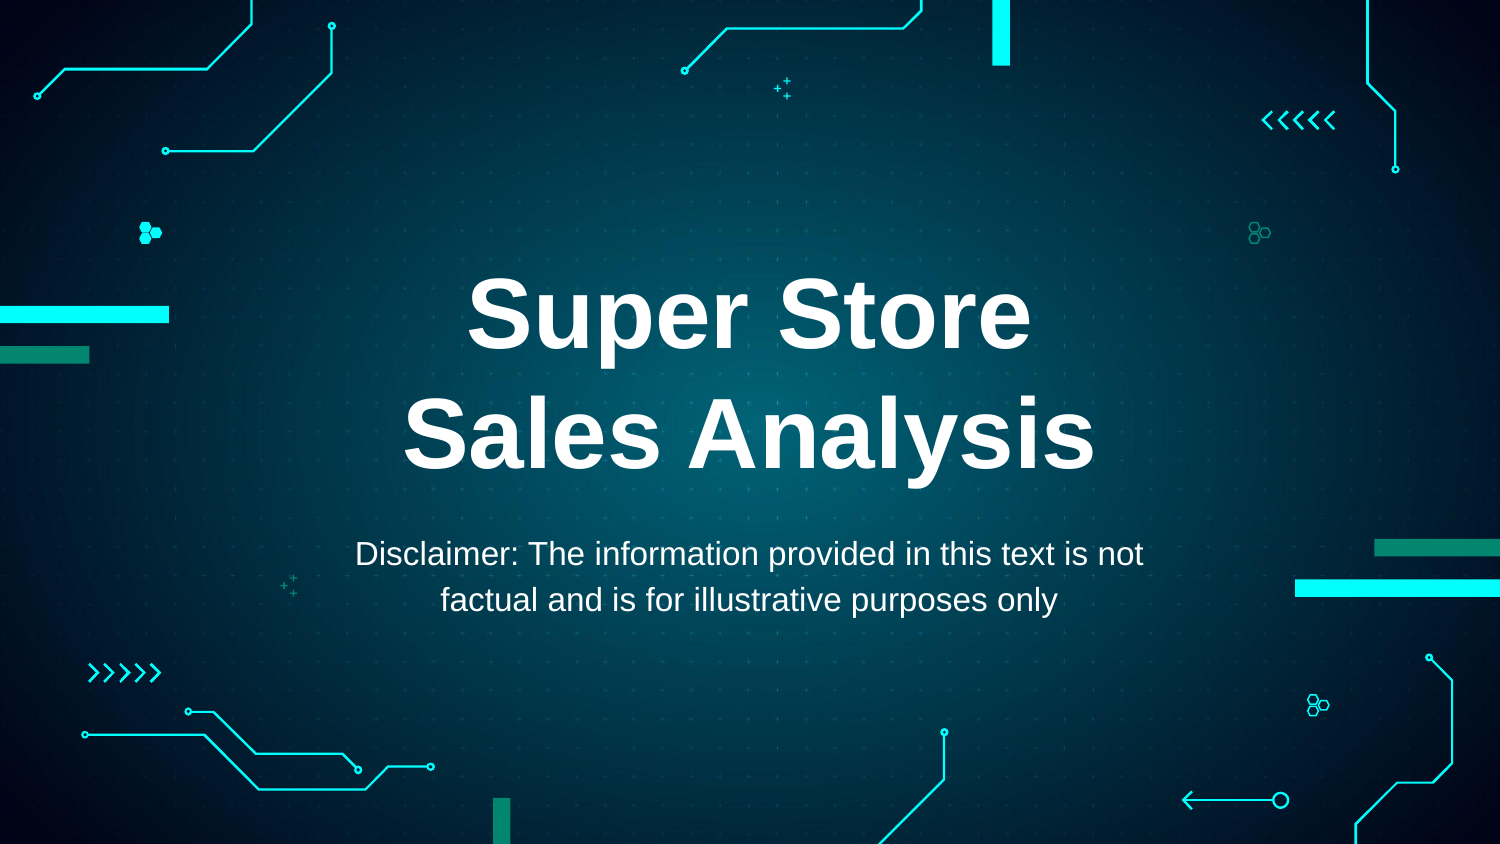

# Super Store Sales Analysis
Disclaimer: The information provided in this text is not factual and is for illustrative purposes only